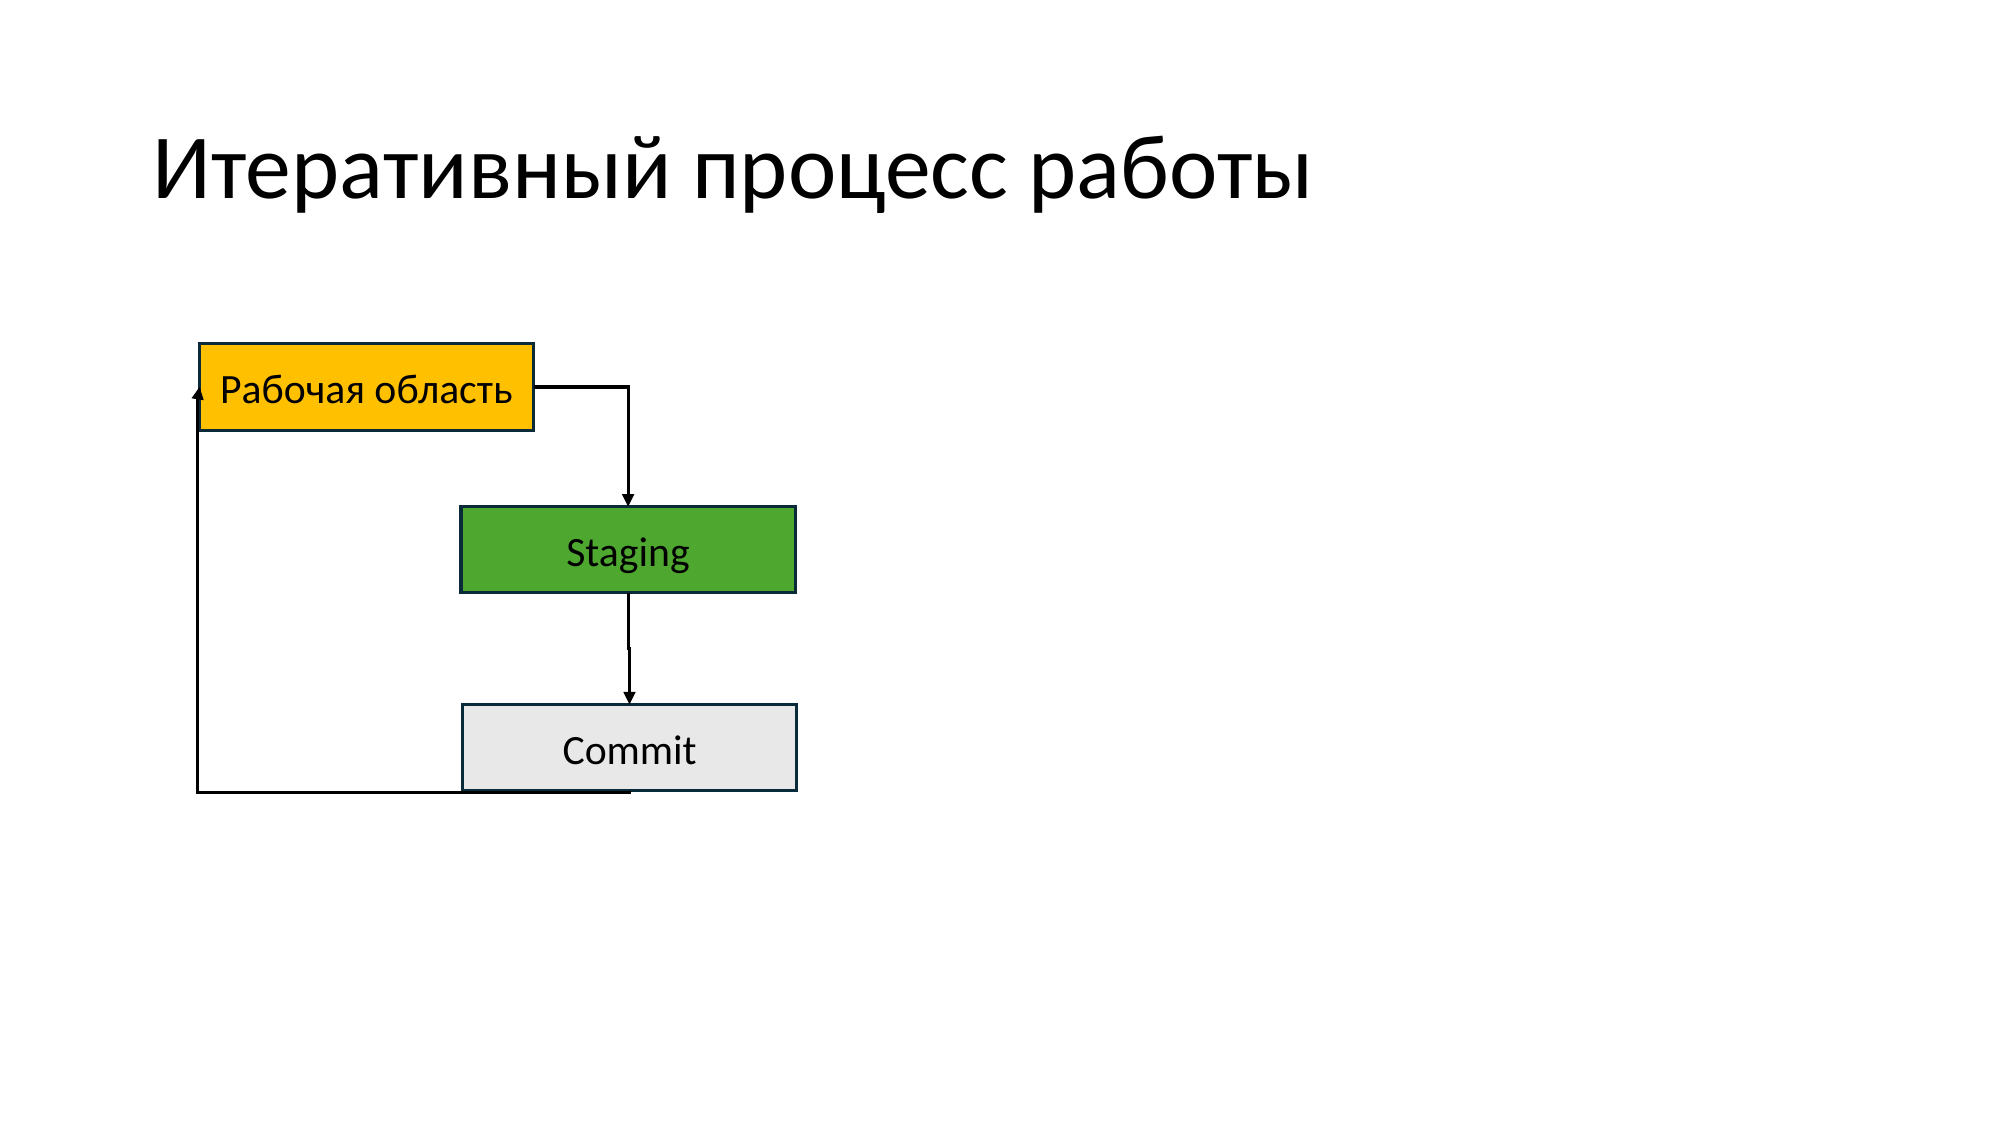

# Итеративный процесс работы
Рабочая область
Staging
Commit